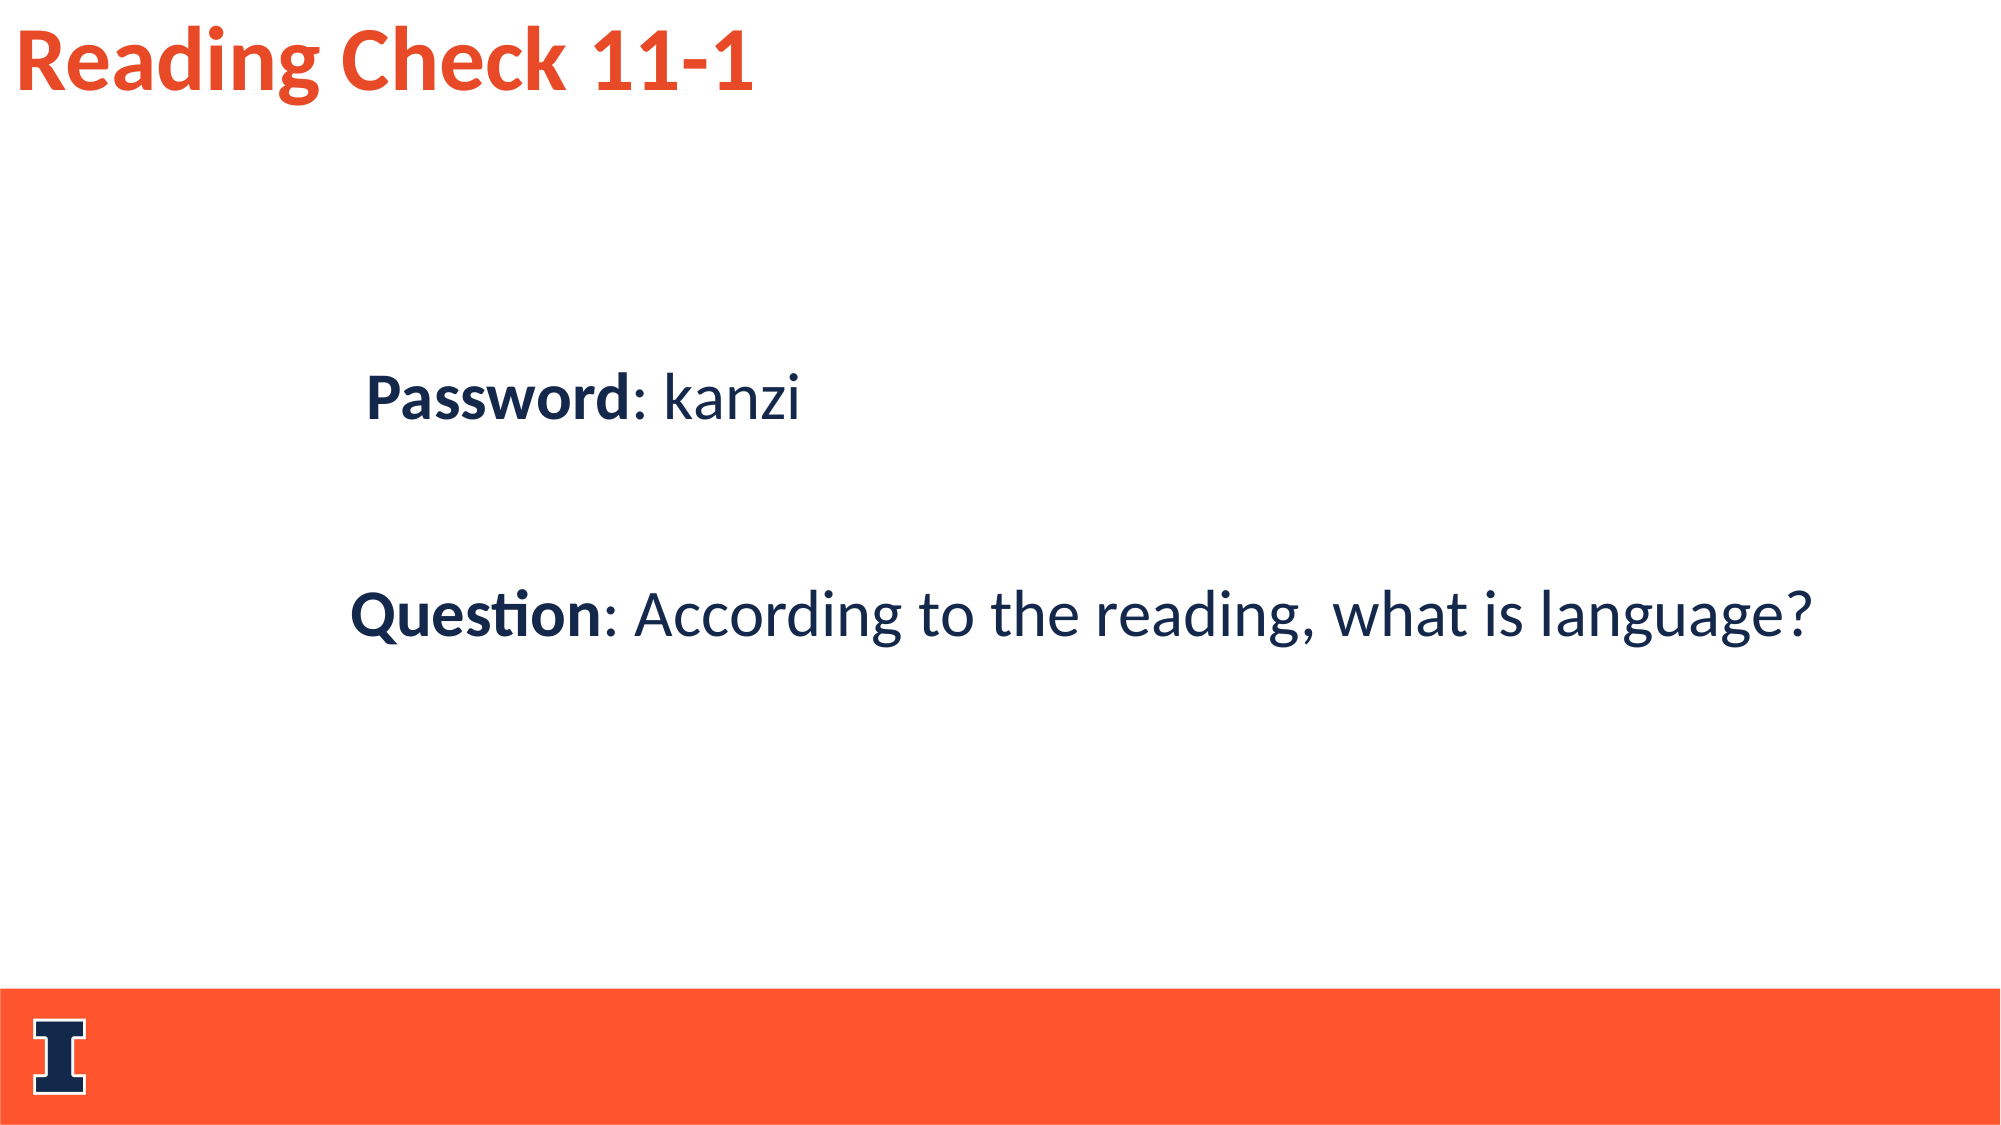

Reading Check 11-1
Password: kanzi
Question: According to the reading, what is language?